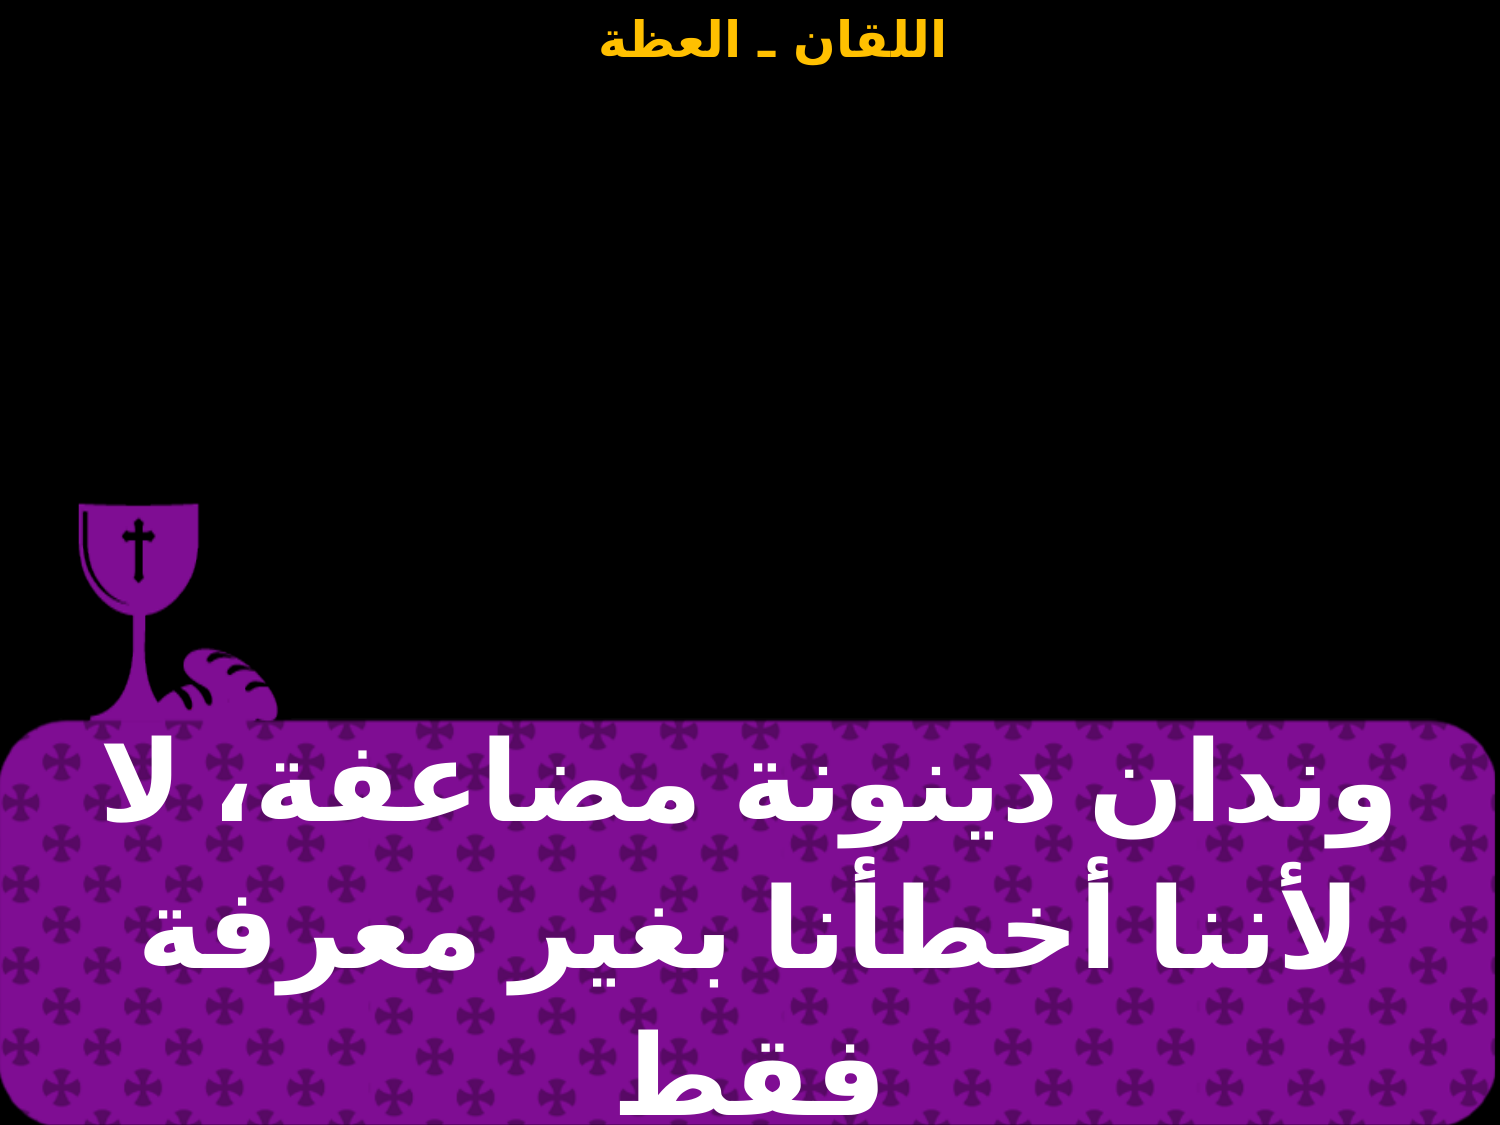

| وندان دينونة مضاعفة، لا لأننا أخطأنا بغير معرفة فقط |
| --- |